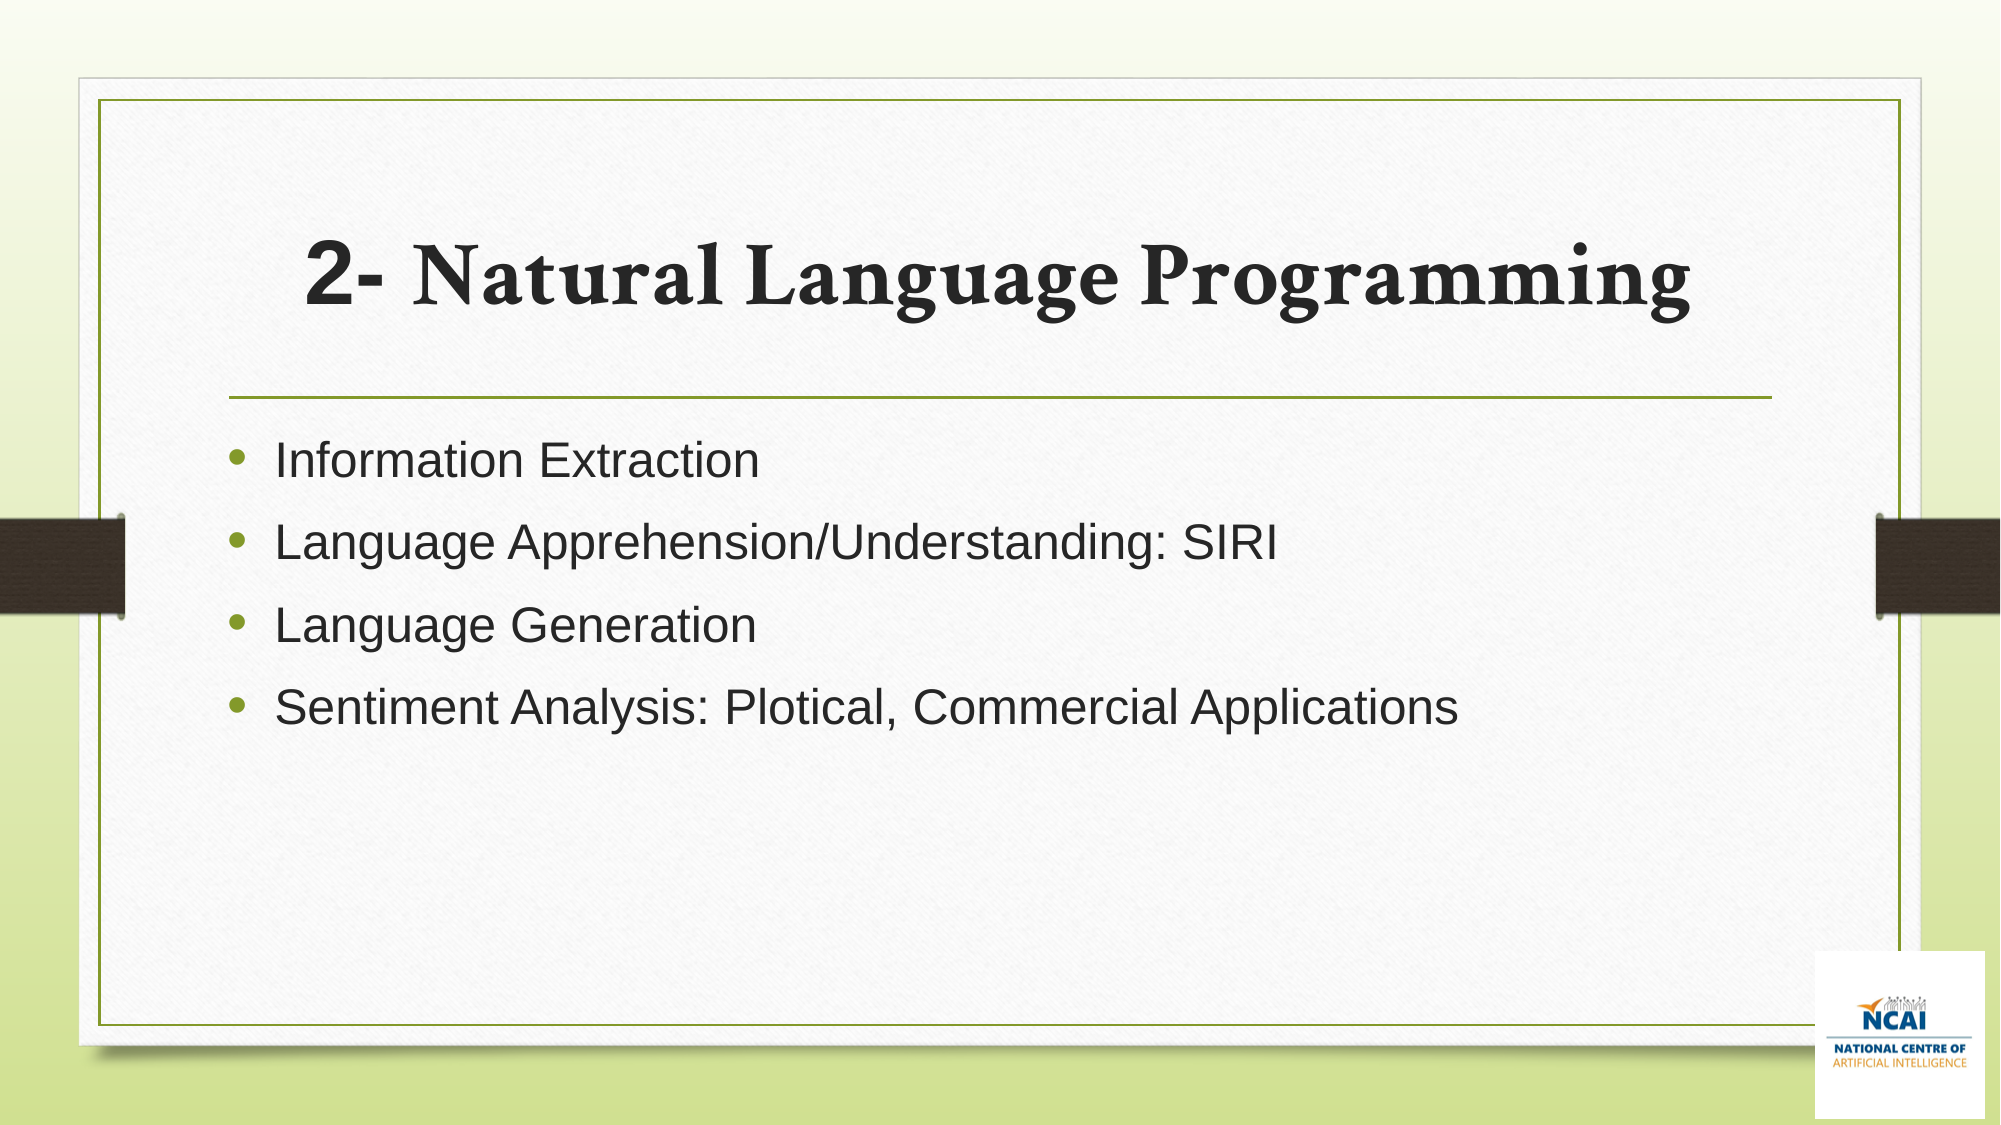

# 2- Natural Language Programming
Information Extraction
Language Apprehension/Understanding: SIRI
Language Generation
Sentiment Analysis: Plotical, Commercial Applications